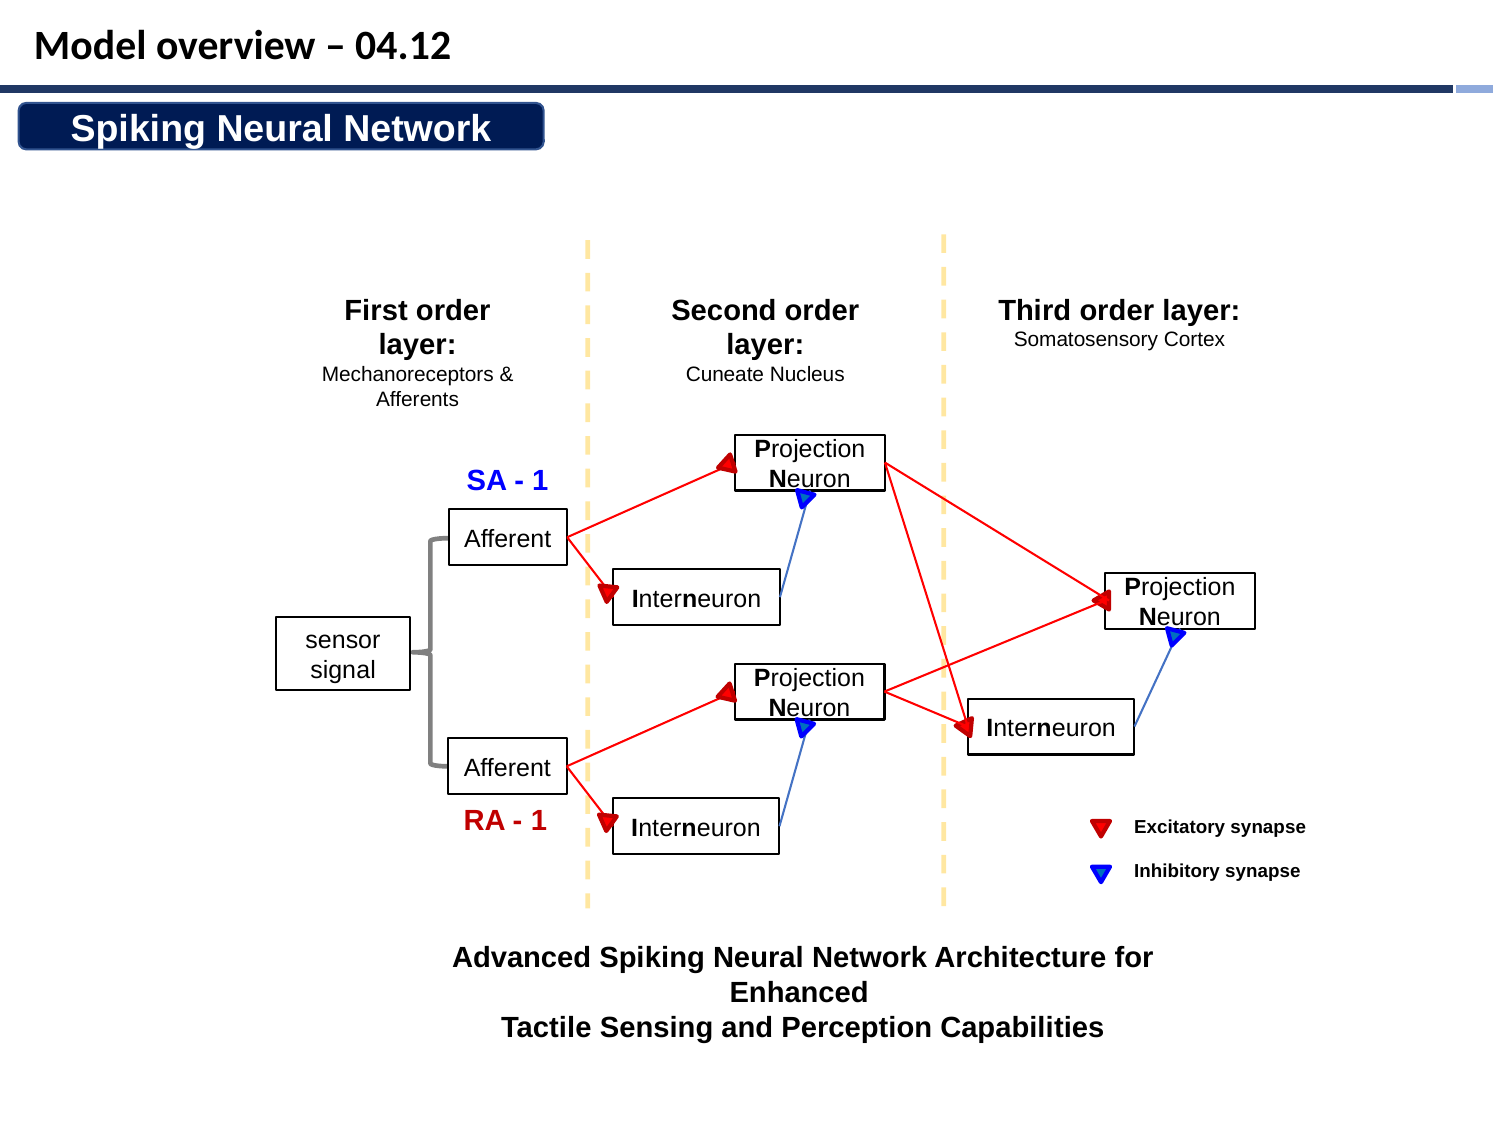

Model overview – 04.12
Spiking Neural Network
First order layer:
Mechanoreceptors & Afferents
Second order layer:
Cuneate Nucleus
Third order layer:
Somatosensory Cortex
Projection Neuron
SA - 1

Afferent

Interneuron
Projection Neuron

sensor signal

Projection Neuron

Interneuron

Afferent
RA - 1
Interneuron
Excitatory synapse

Inhibitory synapse

Advanced Spiking Neural Network Architecture for Enhanced
Tactile Sensing and Perception Capabilities